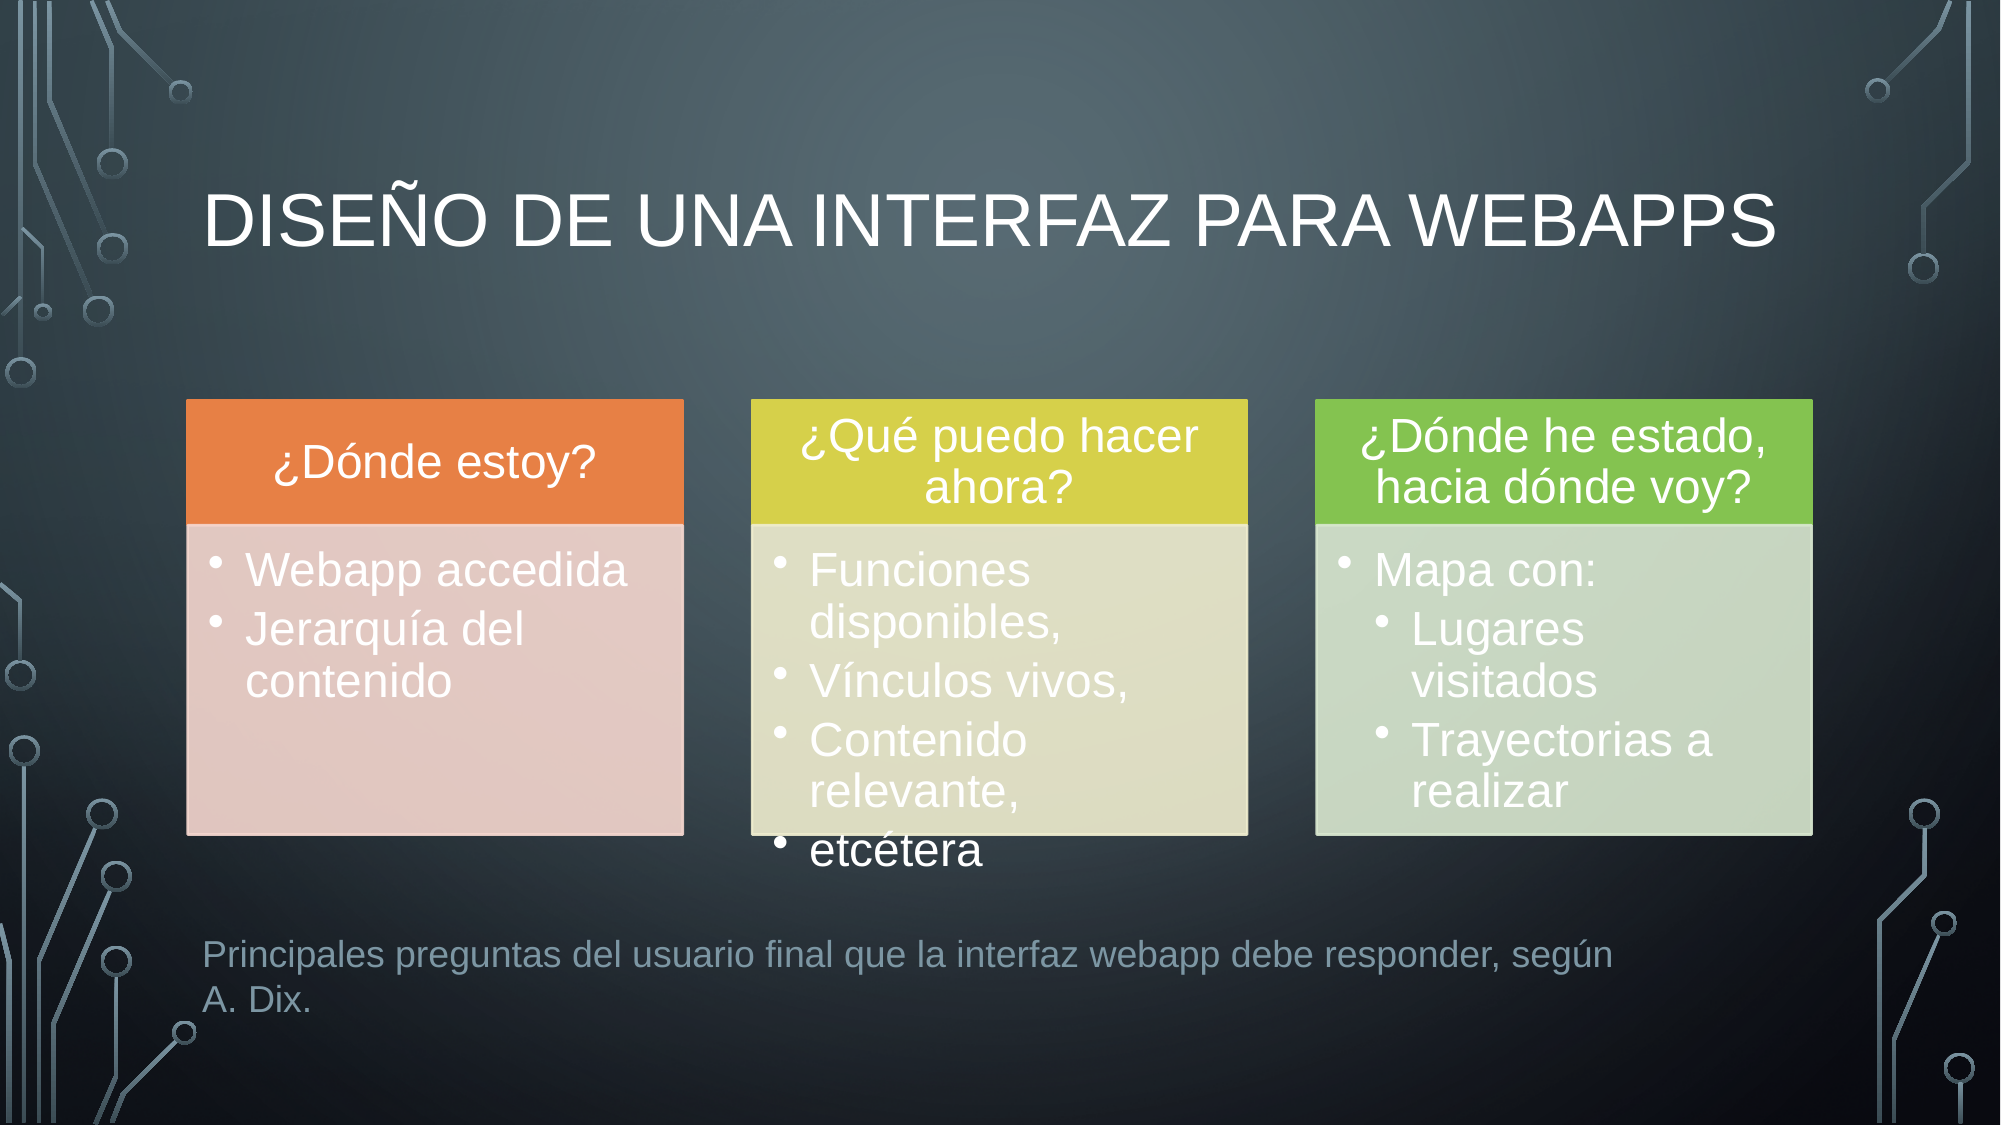

# DISEÑO DE UNA INTERFAZ PARA WEBAPPS
¿Dónde estoy?
Webapp accedida
Jerarquía del contenido
¿Qué puedo hacer ahora?
Funciones disponibles,
Vínculos vivos,
Contenido relevante,
etcétera
¿Dónde he estado, hacia dónde voy?
Mapa con:
Lugares visitados
Trayectorias a realizar
Principales preguntas del usuario final que la interfaz webapp debe responder, según A. Dix.